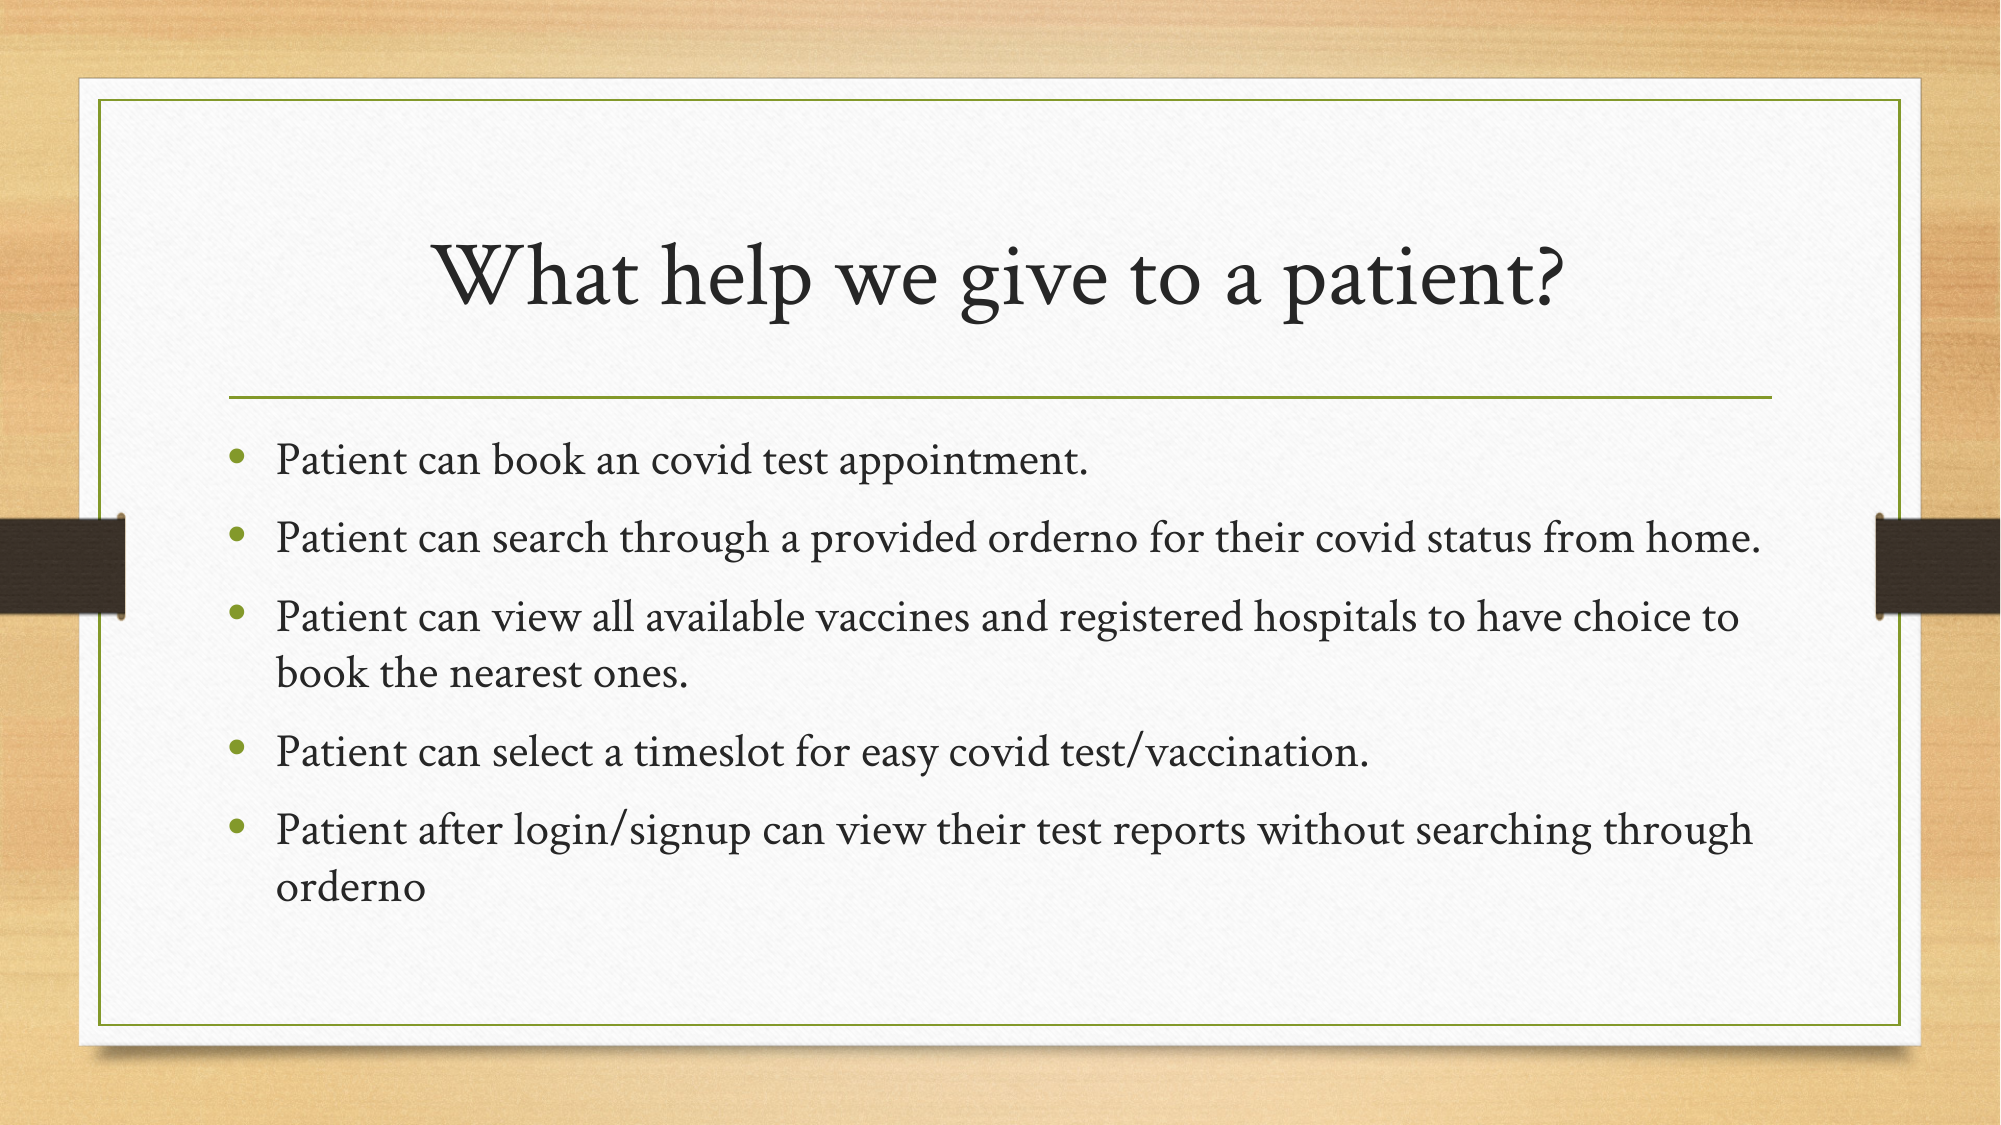

# What help we give to a patient?
Patient can book an covid test appointment.
Patient can search through a provided orderno for their covid status from home.
Patient can view all available vaccines and registered hospitals to have choice to book the nearest ones.
Patient can select a timeslot for easy covid test/vaccination.
Patient after login/signup can view their test reports without searching through orderno